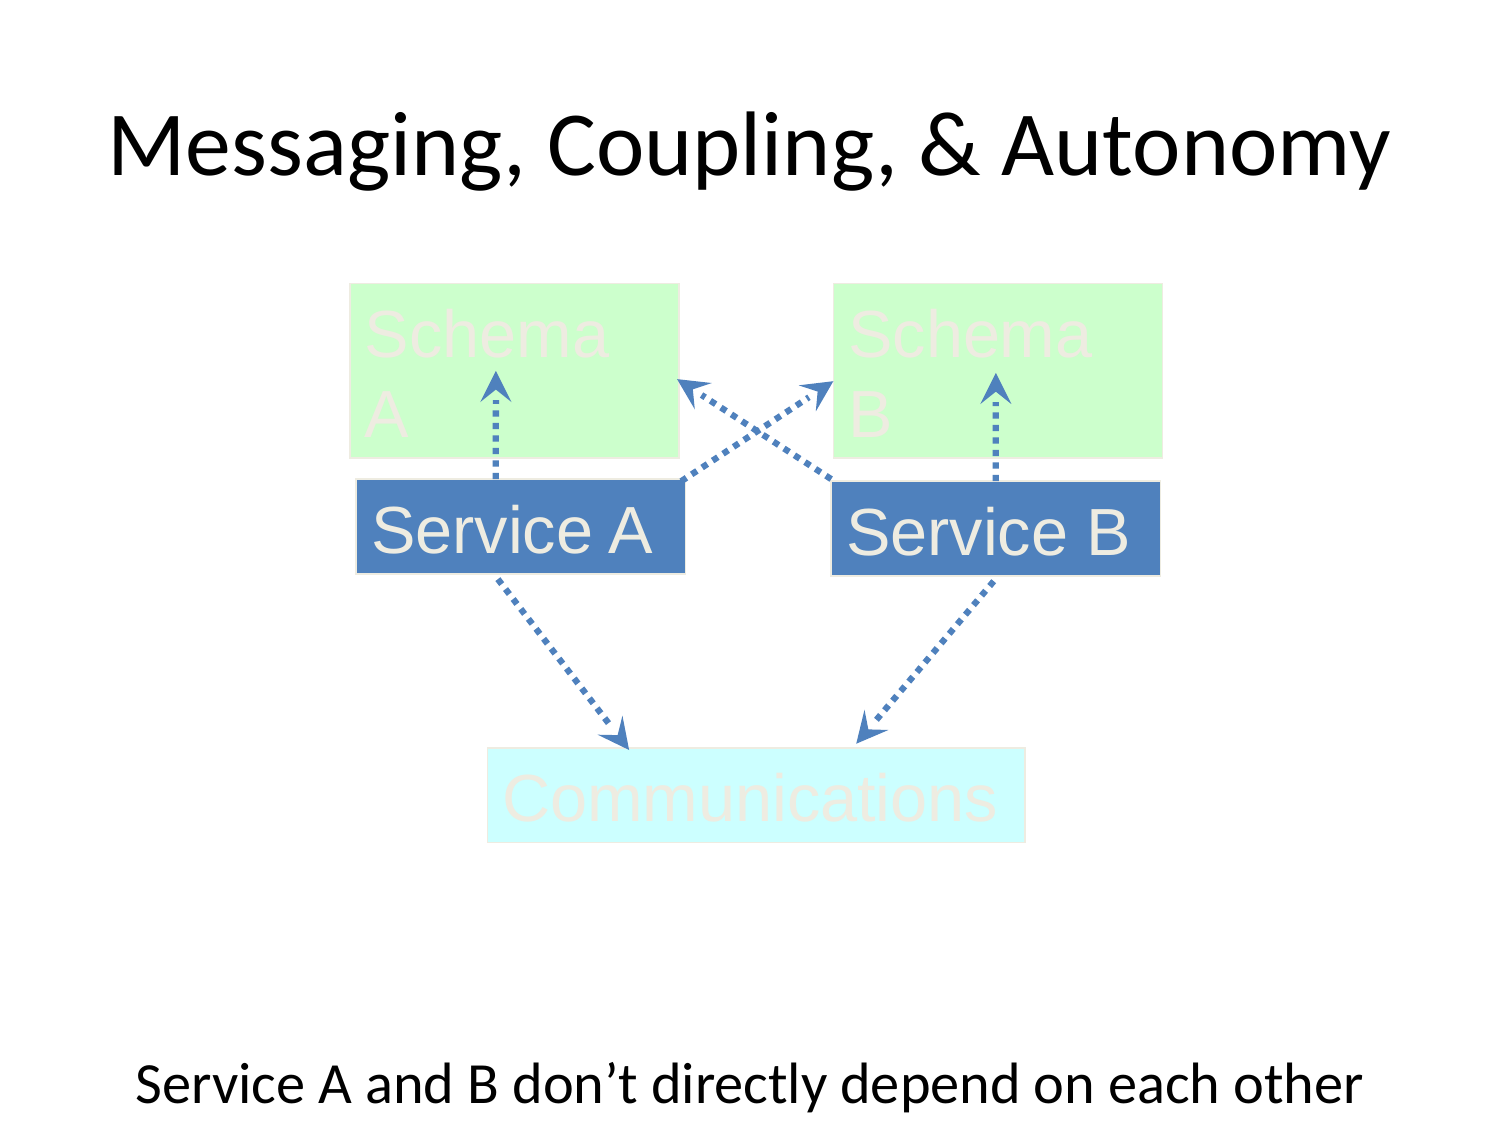

# Messaging, Coupling, & Autonomy
Schema A
Schema B

Service A
Service B

Communications
Service A and B don’t directly depend on each other